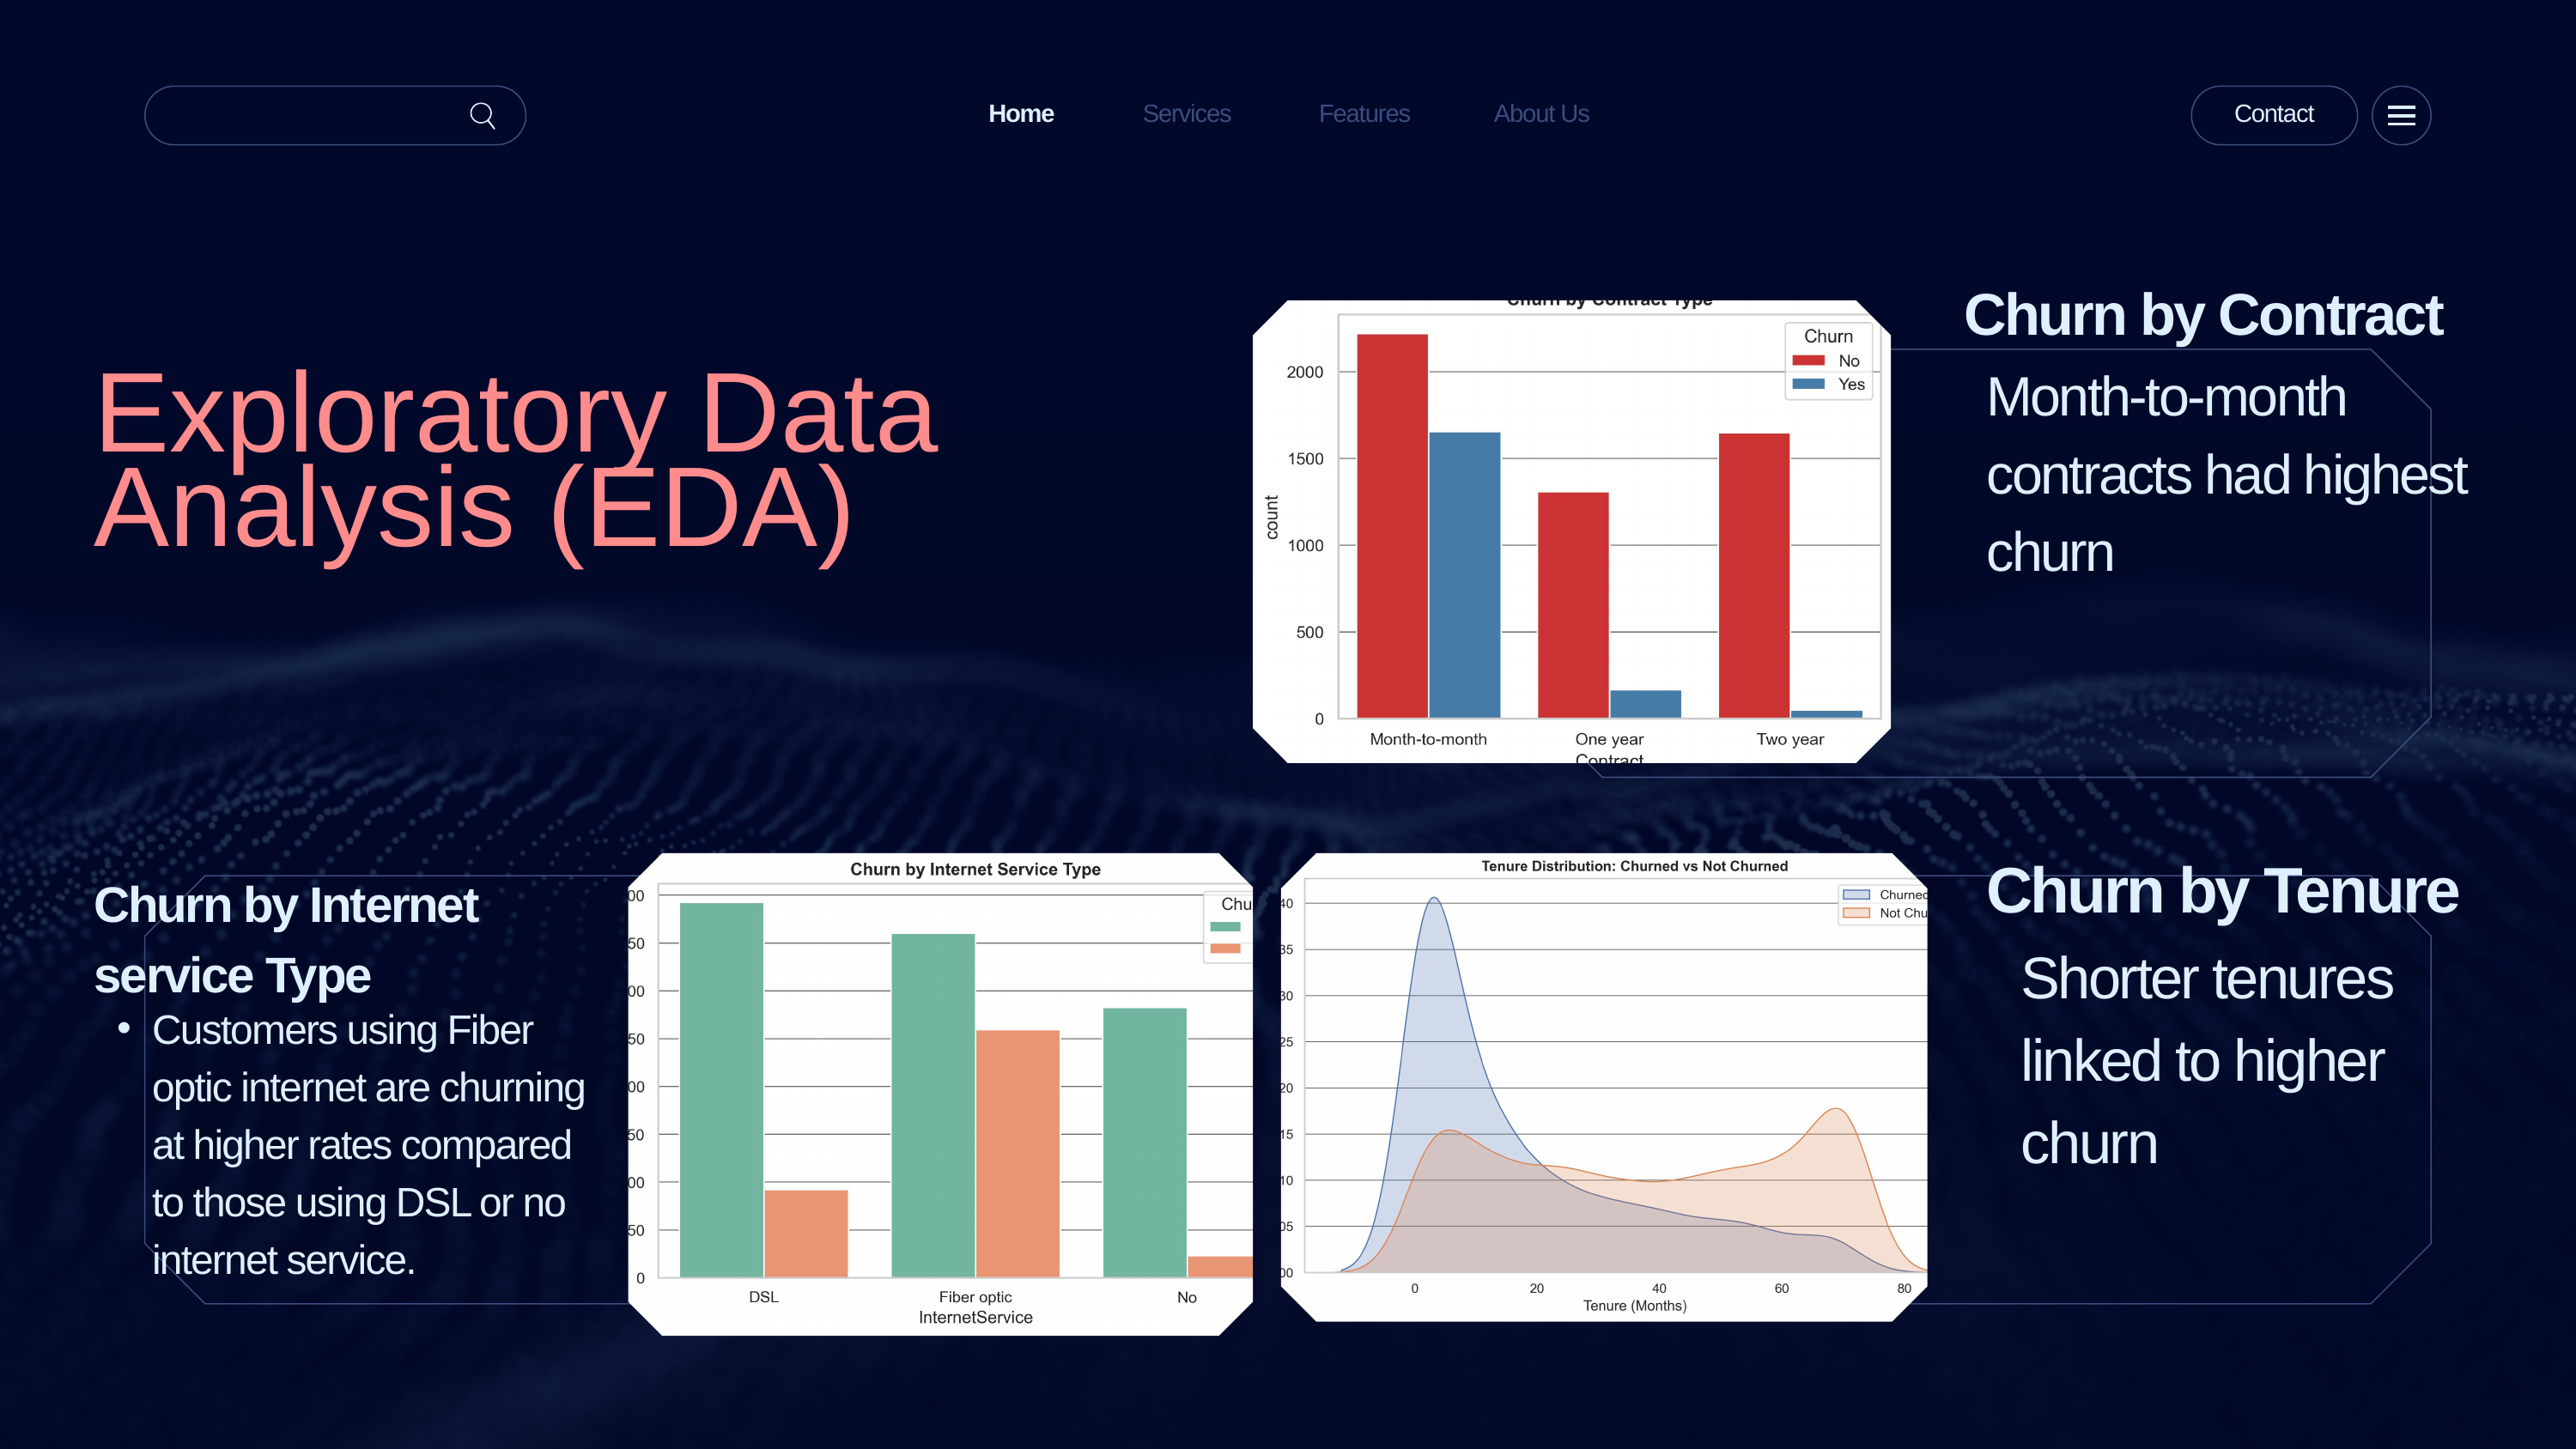

Home
Services
Features
About Us
Contact

Churn by Contract

Month-to-month contracts had highest churn

Exploratory Data Analysis (EDA)
Churn by Tenure

Churn by Internet service Type

Shorter tenures linked to higher churn

Customers using Fiber optic internet are churning at higher rates compared to those using DSL or no internet service.